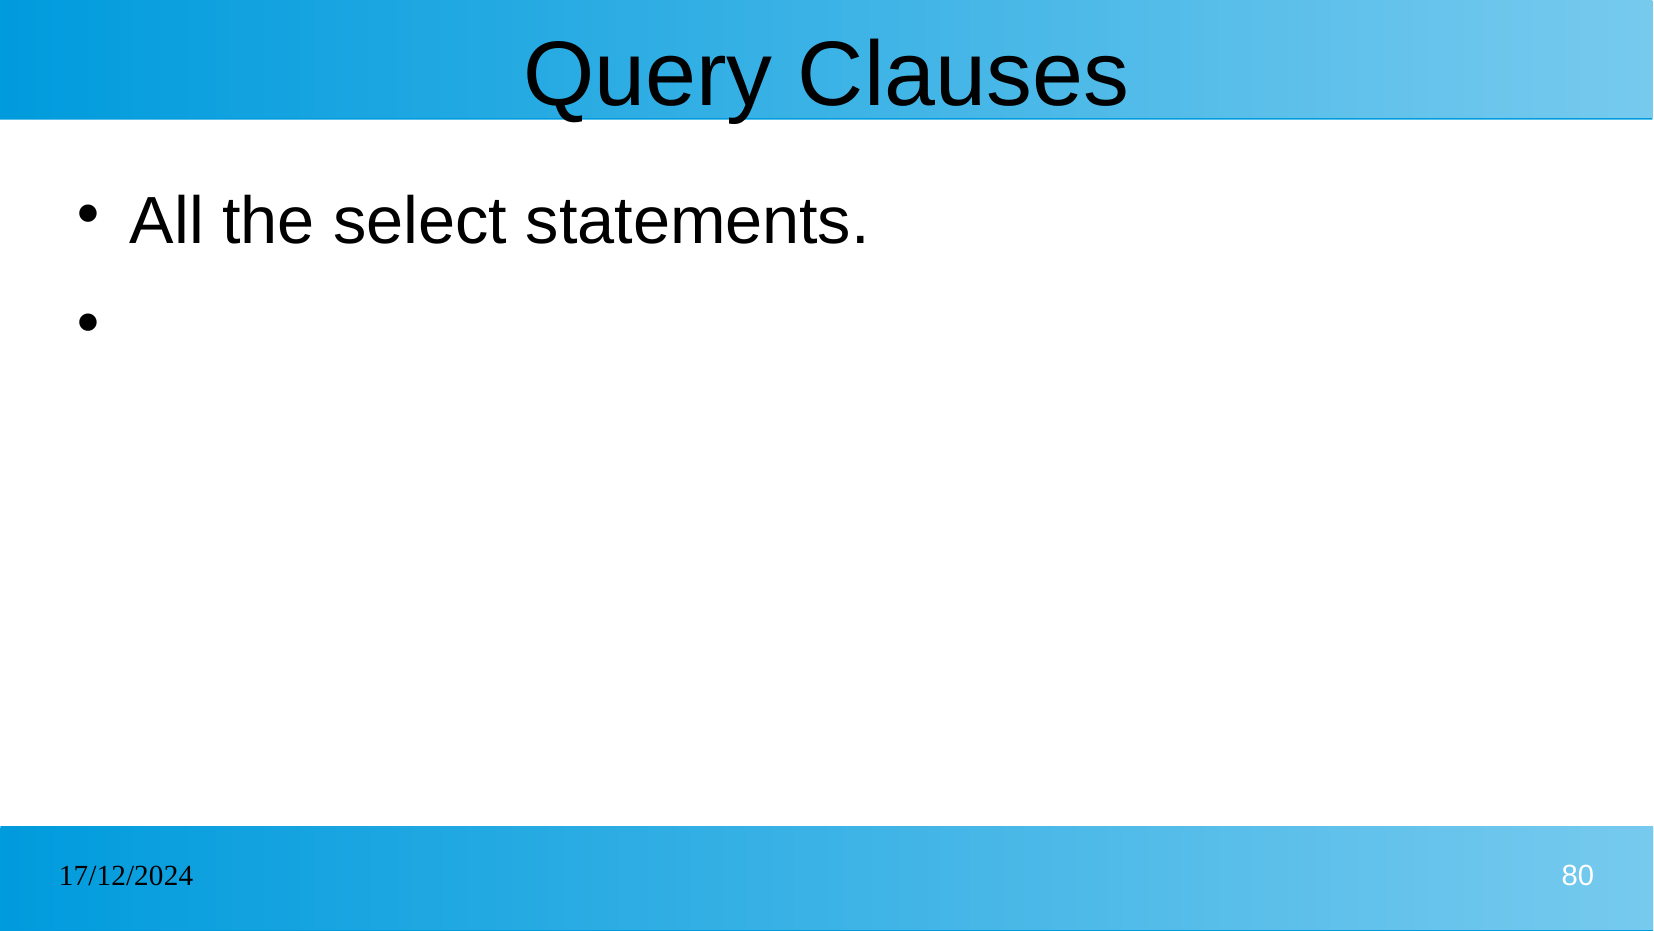

# Query Clauses
All the select statements.

17/12/2024
80